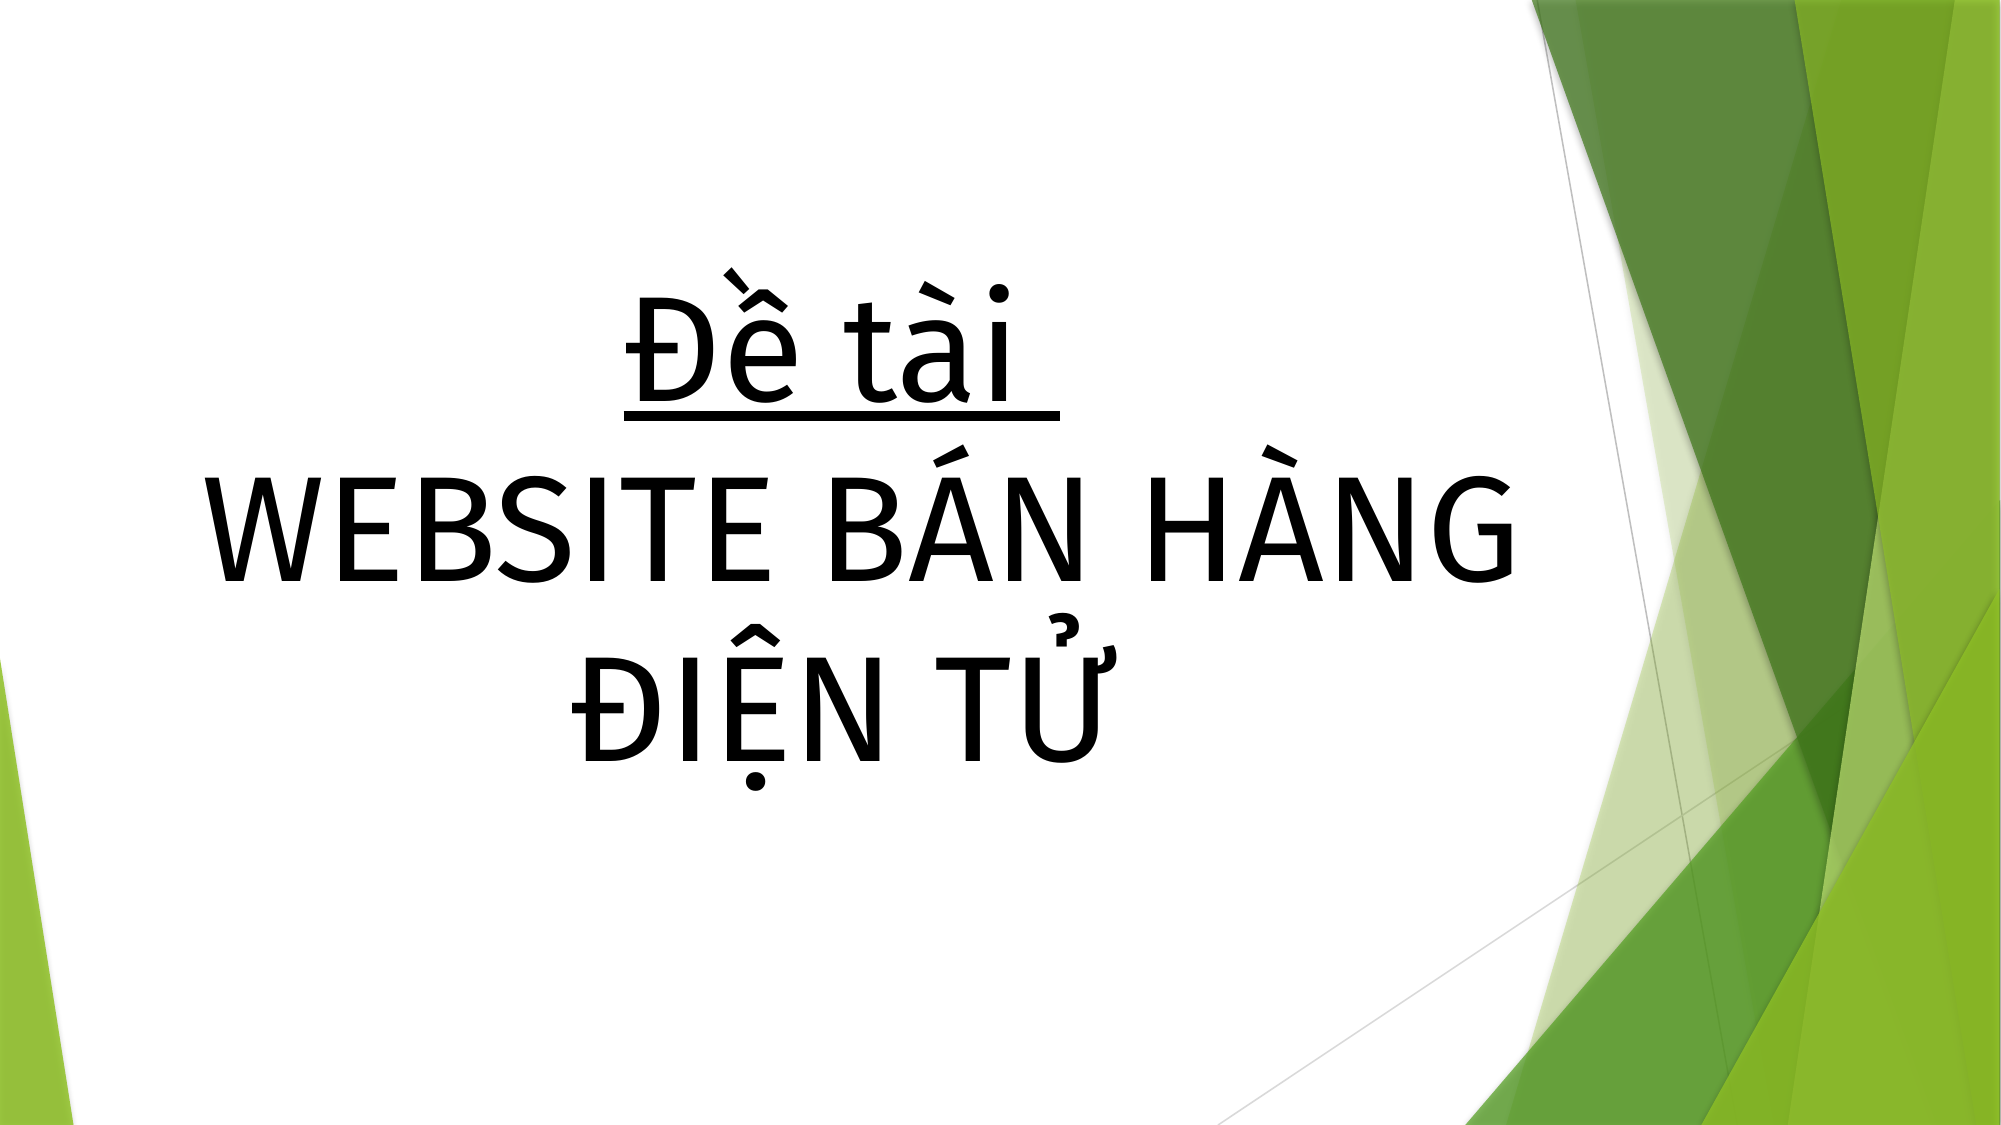

# Đề tài WEBSITE BÁN HÀNG ĐIỆN TỬ